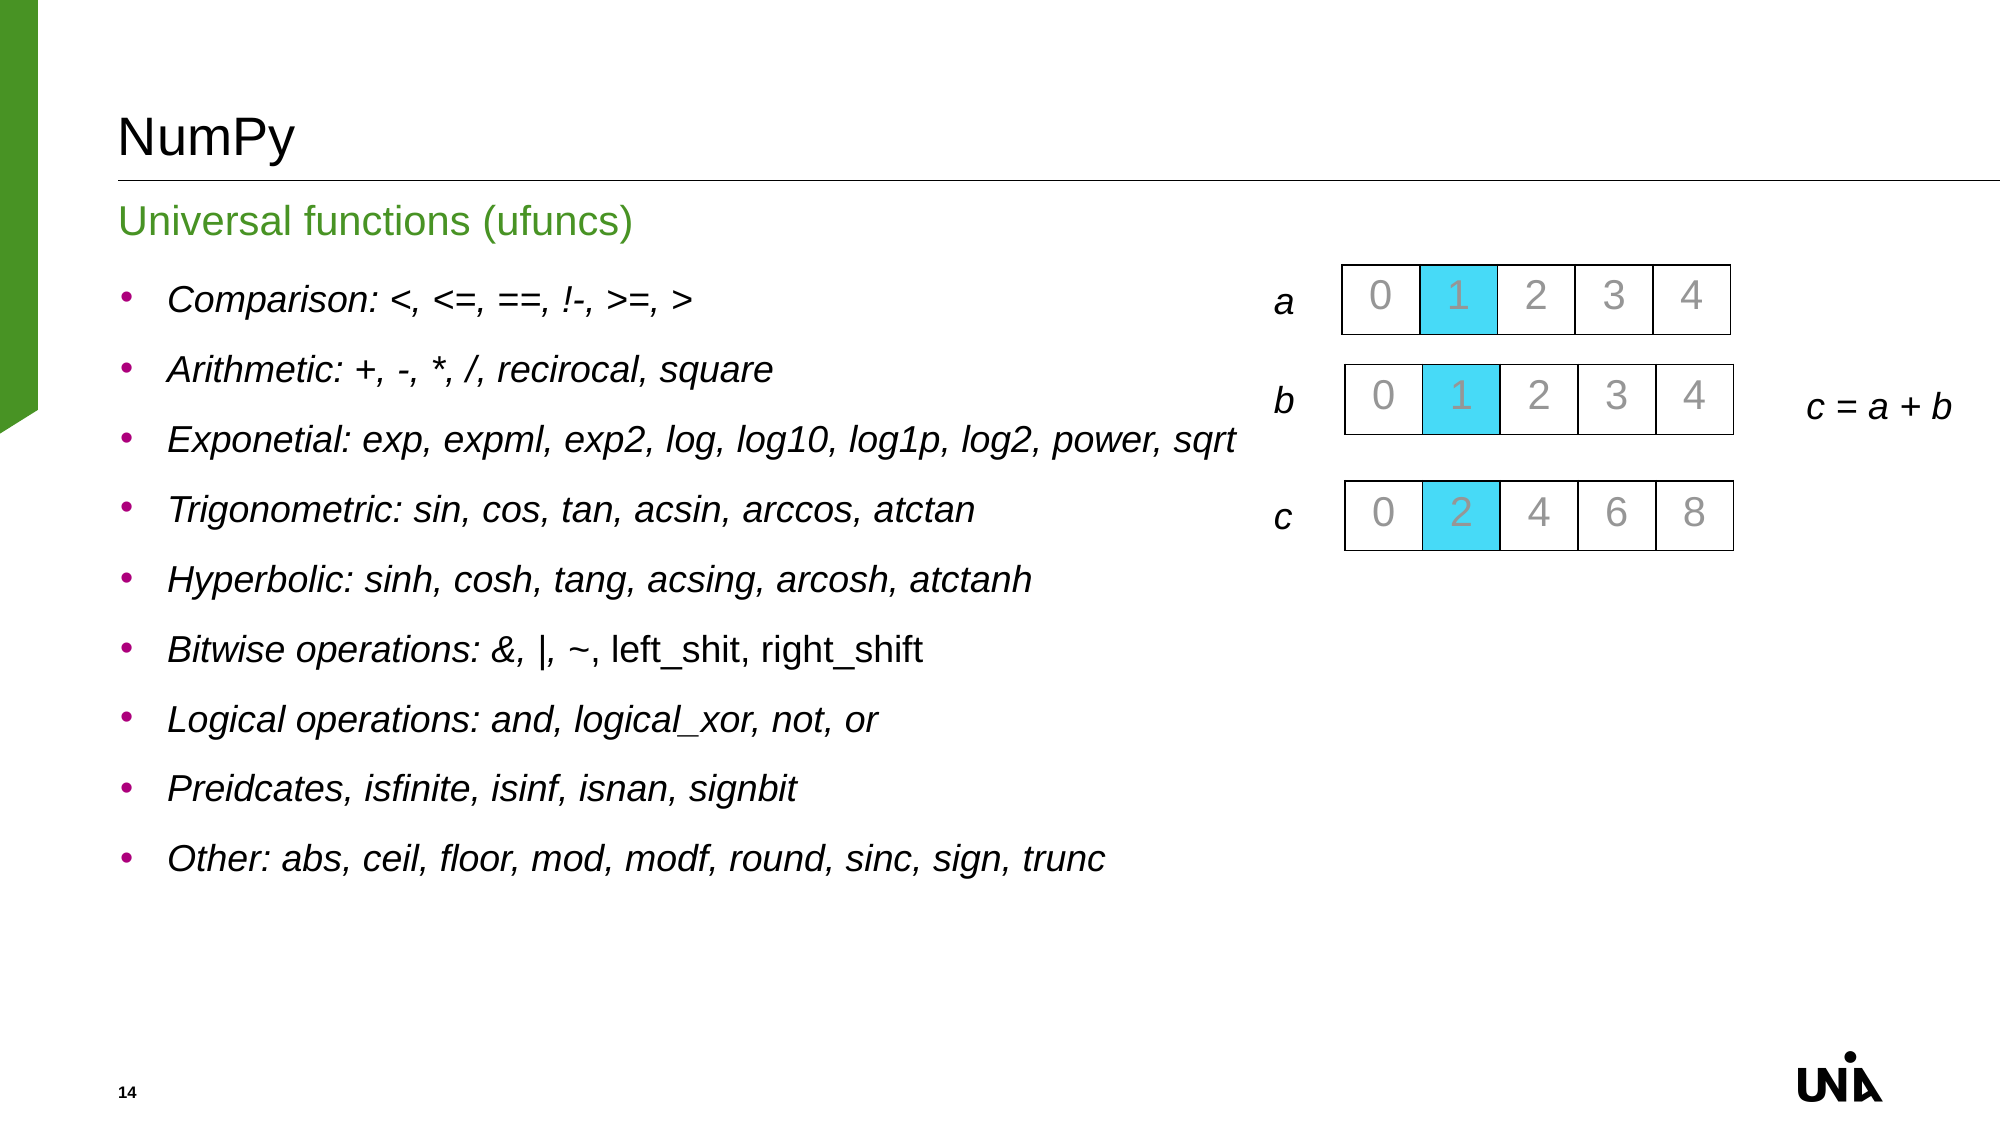

# NumPy
Universal functions (ufuncs)
| 0 | 1 | 2 | 3 | 4 |
| --- | --- | --- | --- | --- |
a
Comparison: <, <=, ==, !-, >=, >
Arithmetic: +, -, *, /, recirocal, square
Exponetial: exp, expml, exp2, log, log10, log1p, log2, power, sqrt
Trigonometric: sin, cos, tan, acsin, arccos, atctan
Hyperbolic: sinh, cosh, tang, acsing, arcosh, atctanh
Bitwise operations: &, |, ~, left_shit, right_shift
Logical operations: and, logical_xor, not, or
Preidcates, isfinite, isinf, isnan, signbit
Other: abs, ceil, floor, mod, modf, round, sinc, sign, trunc
| 0 | 1 | 2 | 3 | 4 |
| --- | --- | --- | --- | --- |
b
c = a + b
| 0 | 2 | 4 | 6 | 8 |
| --- | --- | --- | --- | --- |
c
14